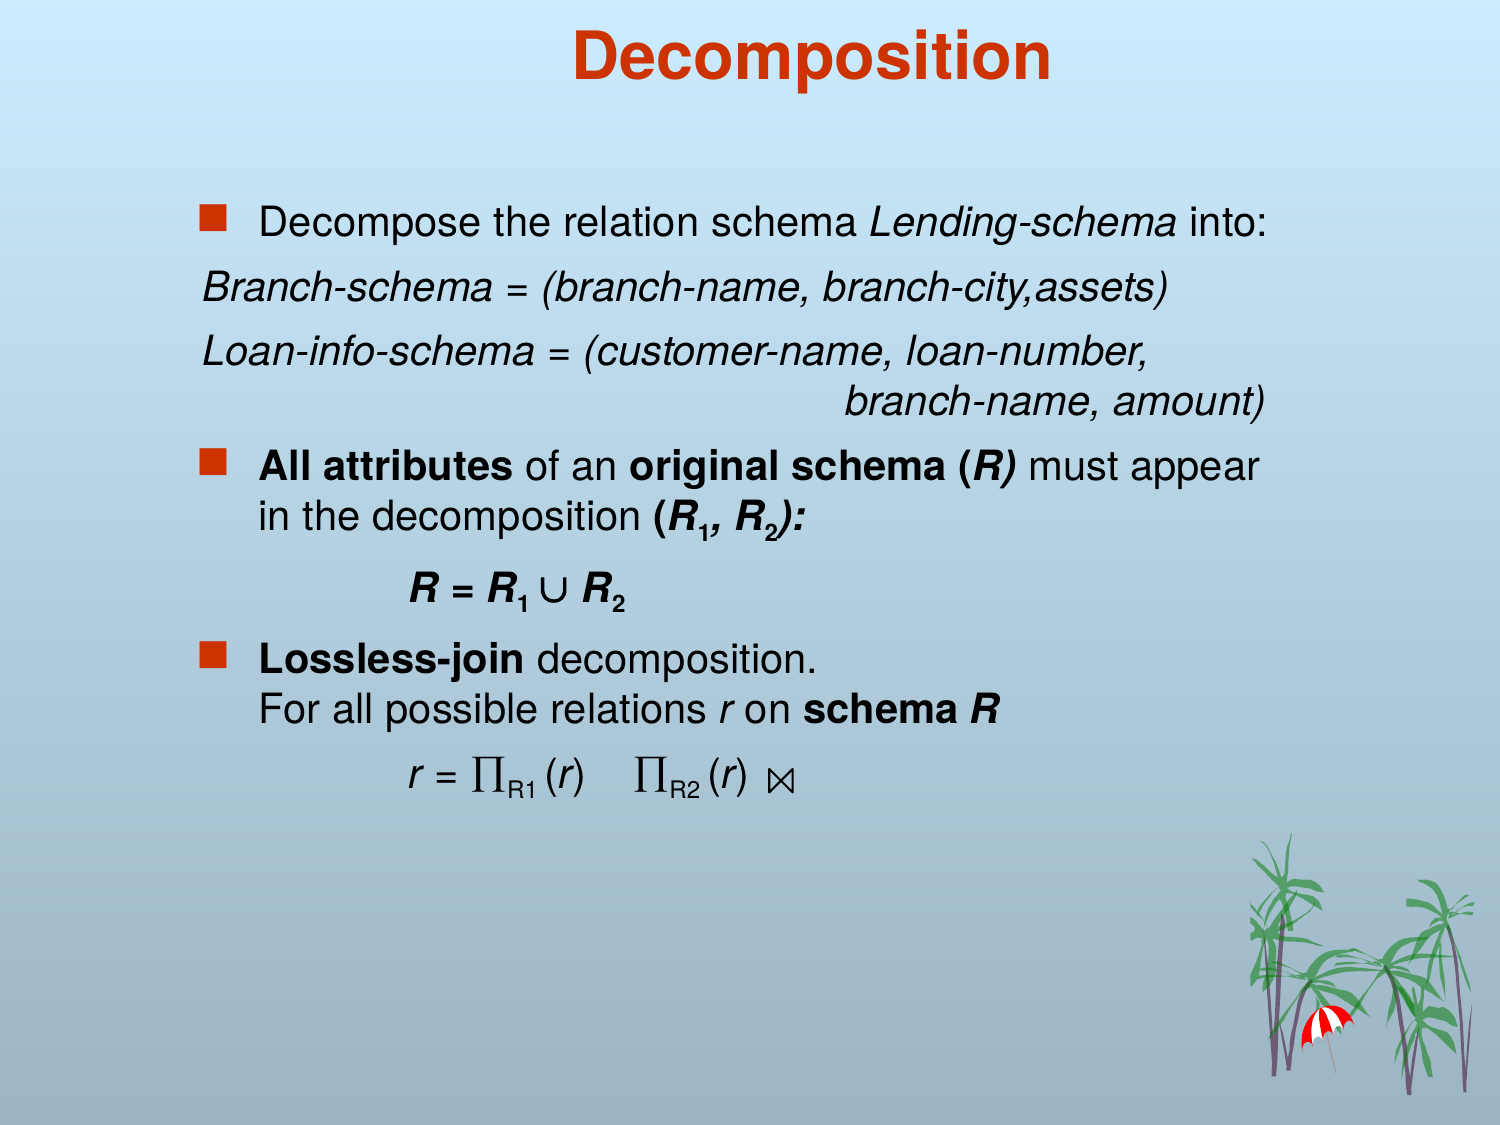

# Decomposition
Decompose the relation schema Lending-schema into:
Branch-schema = (branch-name, branch-city,assets)
Loan-info-schema = (customer-name, loan-number,
                                                   branch-name, amount)
All attributes of an original schema (R) must appear in the decomposition (R1, R2):
		R = R1 ∪ R2
Lossless-join decomposition.
For all possible relations r on schema R
		r = ∏R1 (r)    ∏R2 (r)